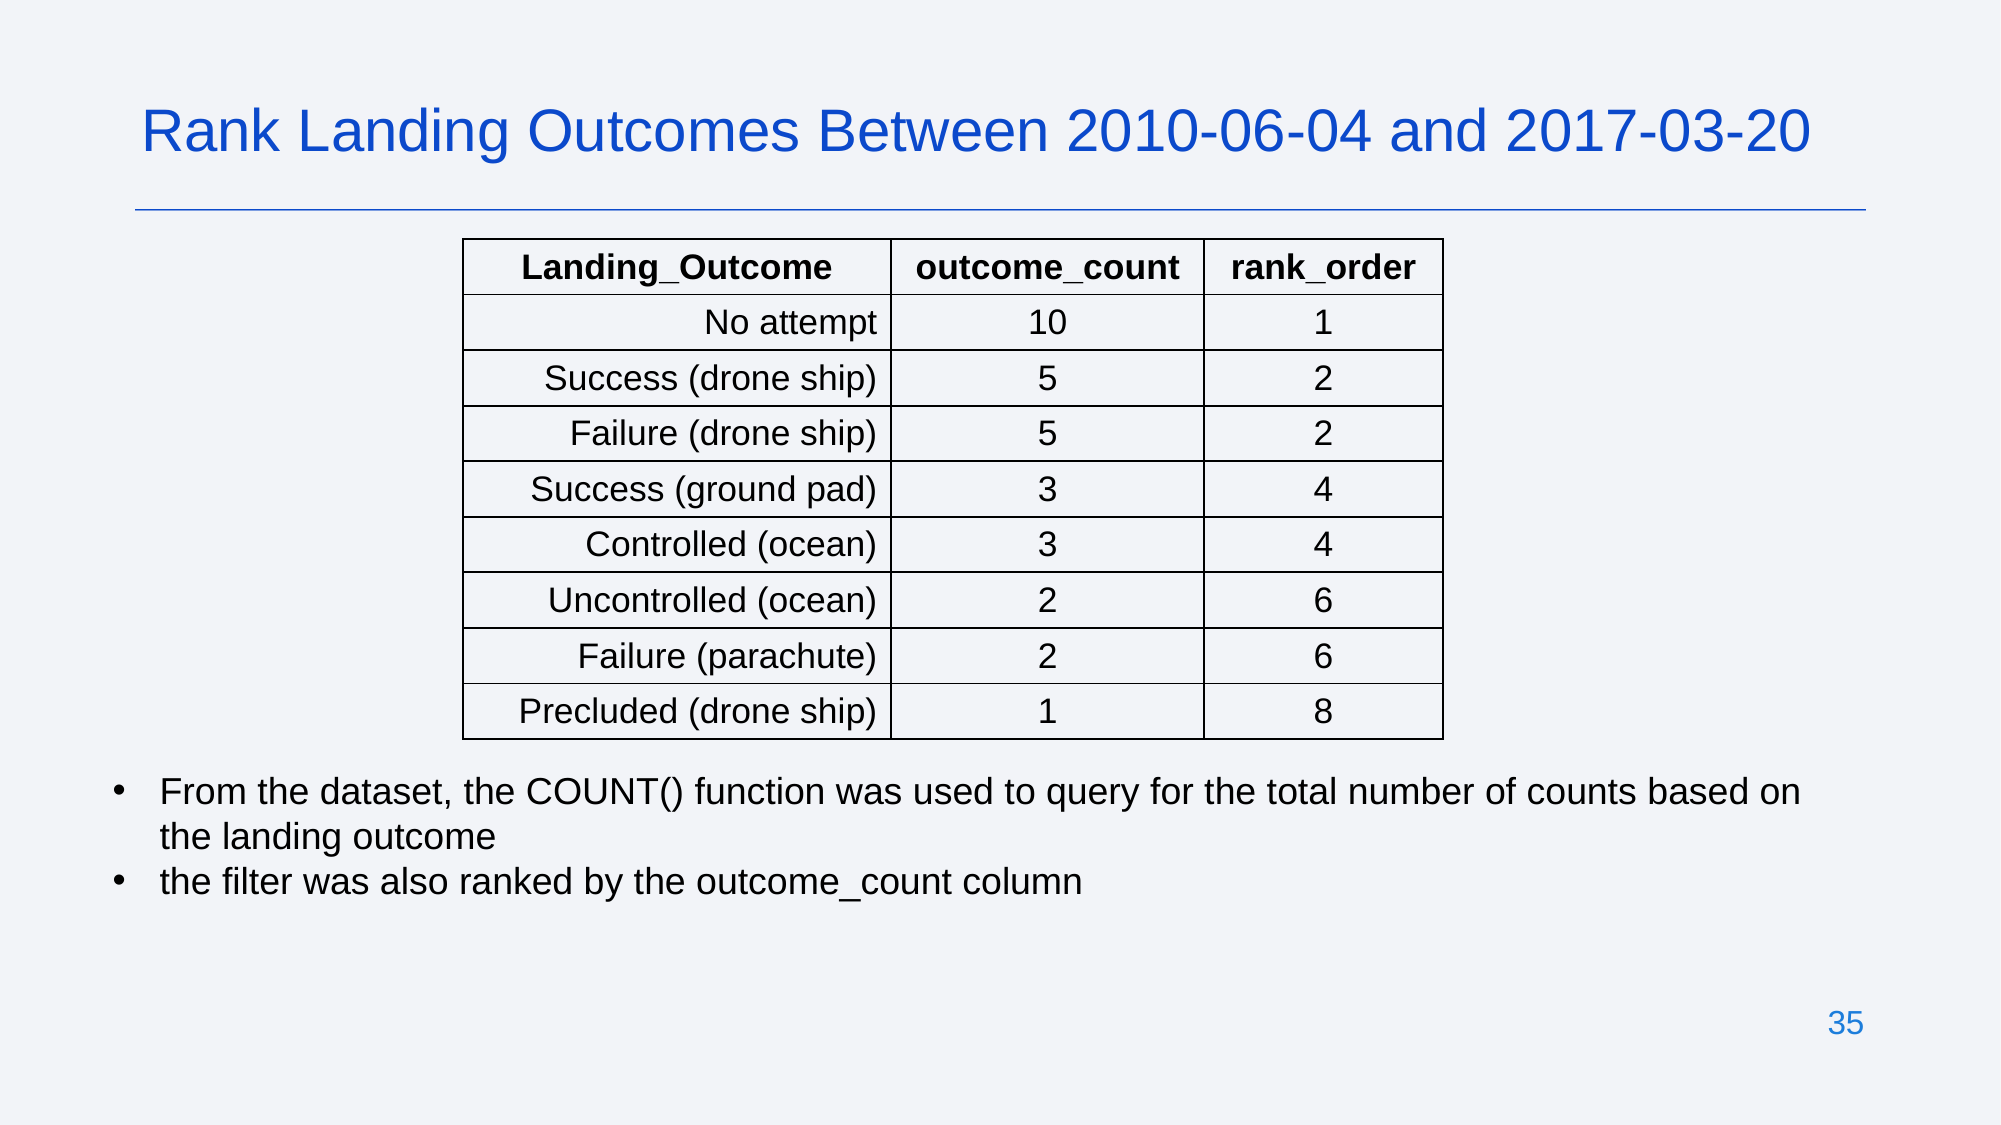

Rank Landing Outcomes Between 2010-06-04 and 2017-03-20
| Landing\_Outcome | outcome\_count | rank\_order |
| --- | --- | --- |
| No attempt | 10 | 1 |
| Success (drone ship) | 5 | 2 |
| Failure (drone ship) | 5 | 2 |
| Success (ground pad) | 3 | 4 |
| Controlled (ocean) | 3 | 4 |
| Uncontrolled (ocean) | 2 | 6 |
| Failure (parachute) | 2 | 6 |
| Precluded (drone ship) | 1 | 8 |
From the dataset, the COUNT() function was used to query for the total number of counts based on the landing outcome
the filter was also ranked by the outcome_count column
35